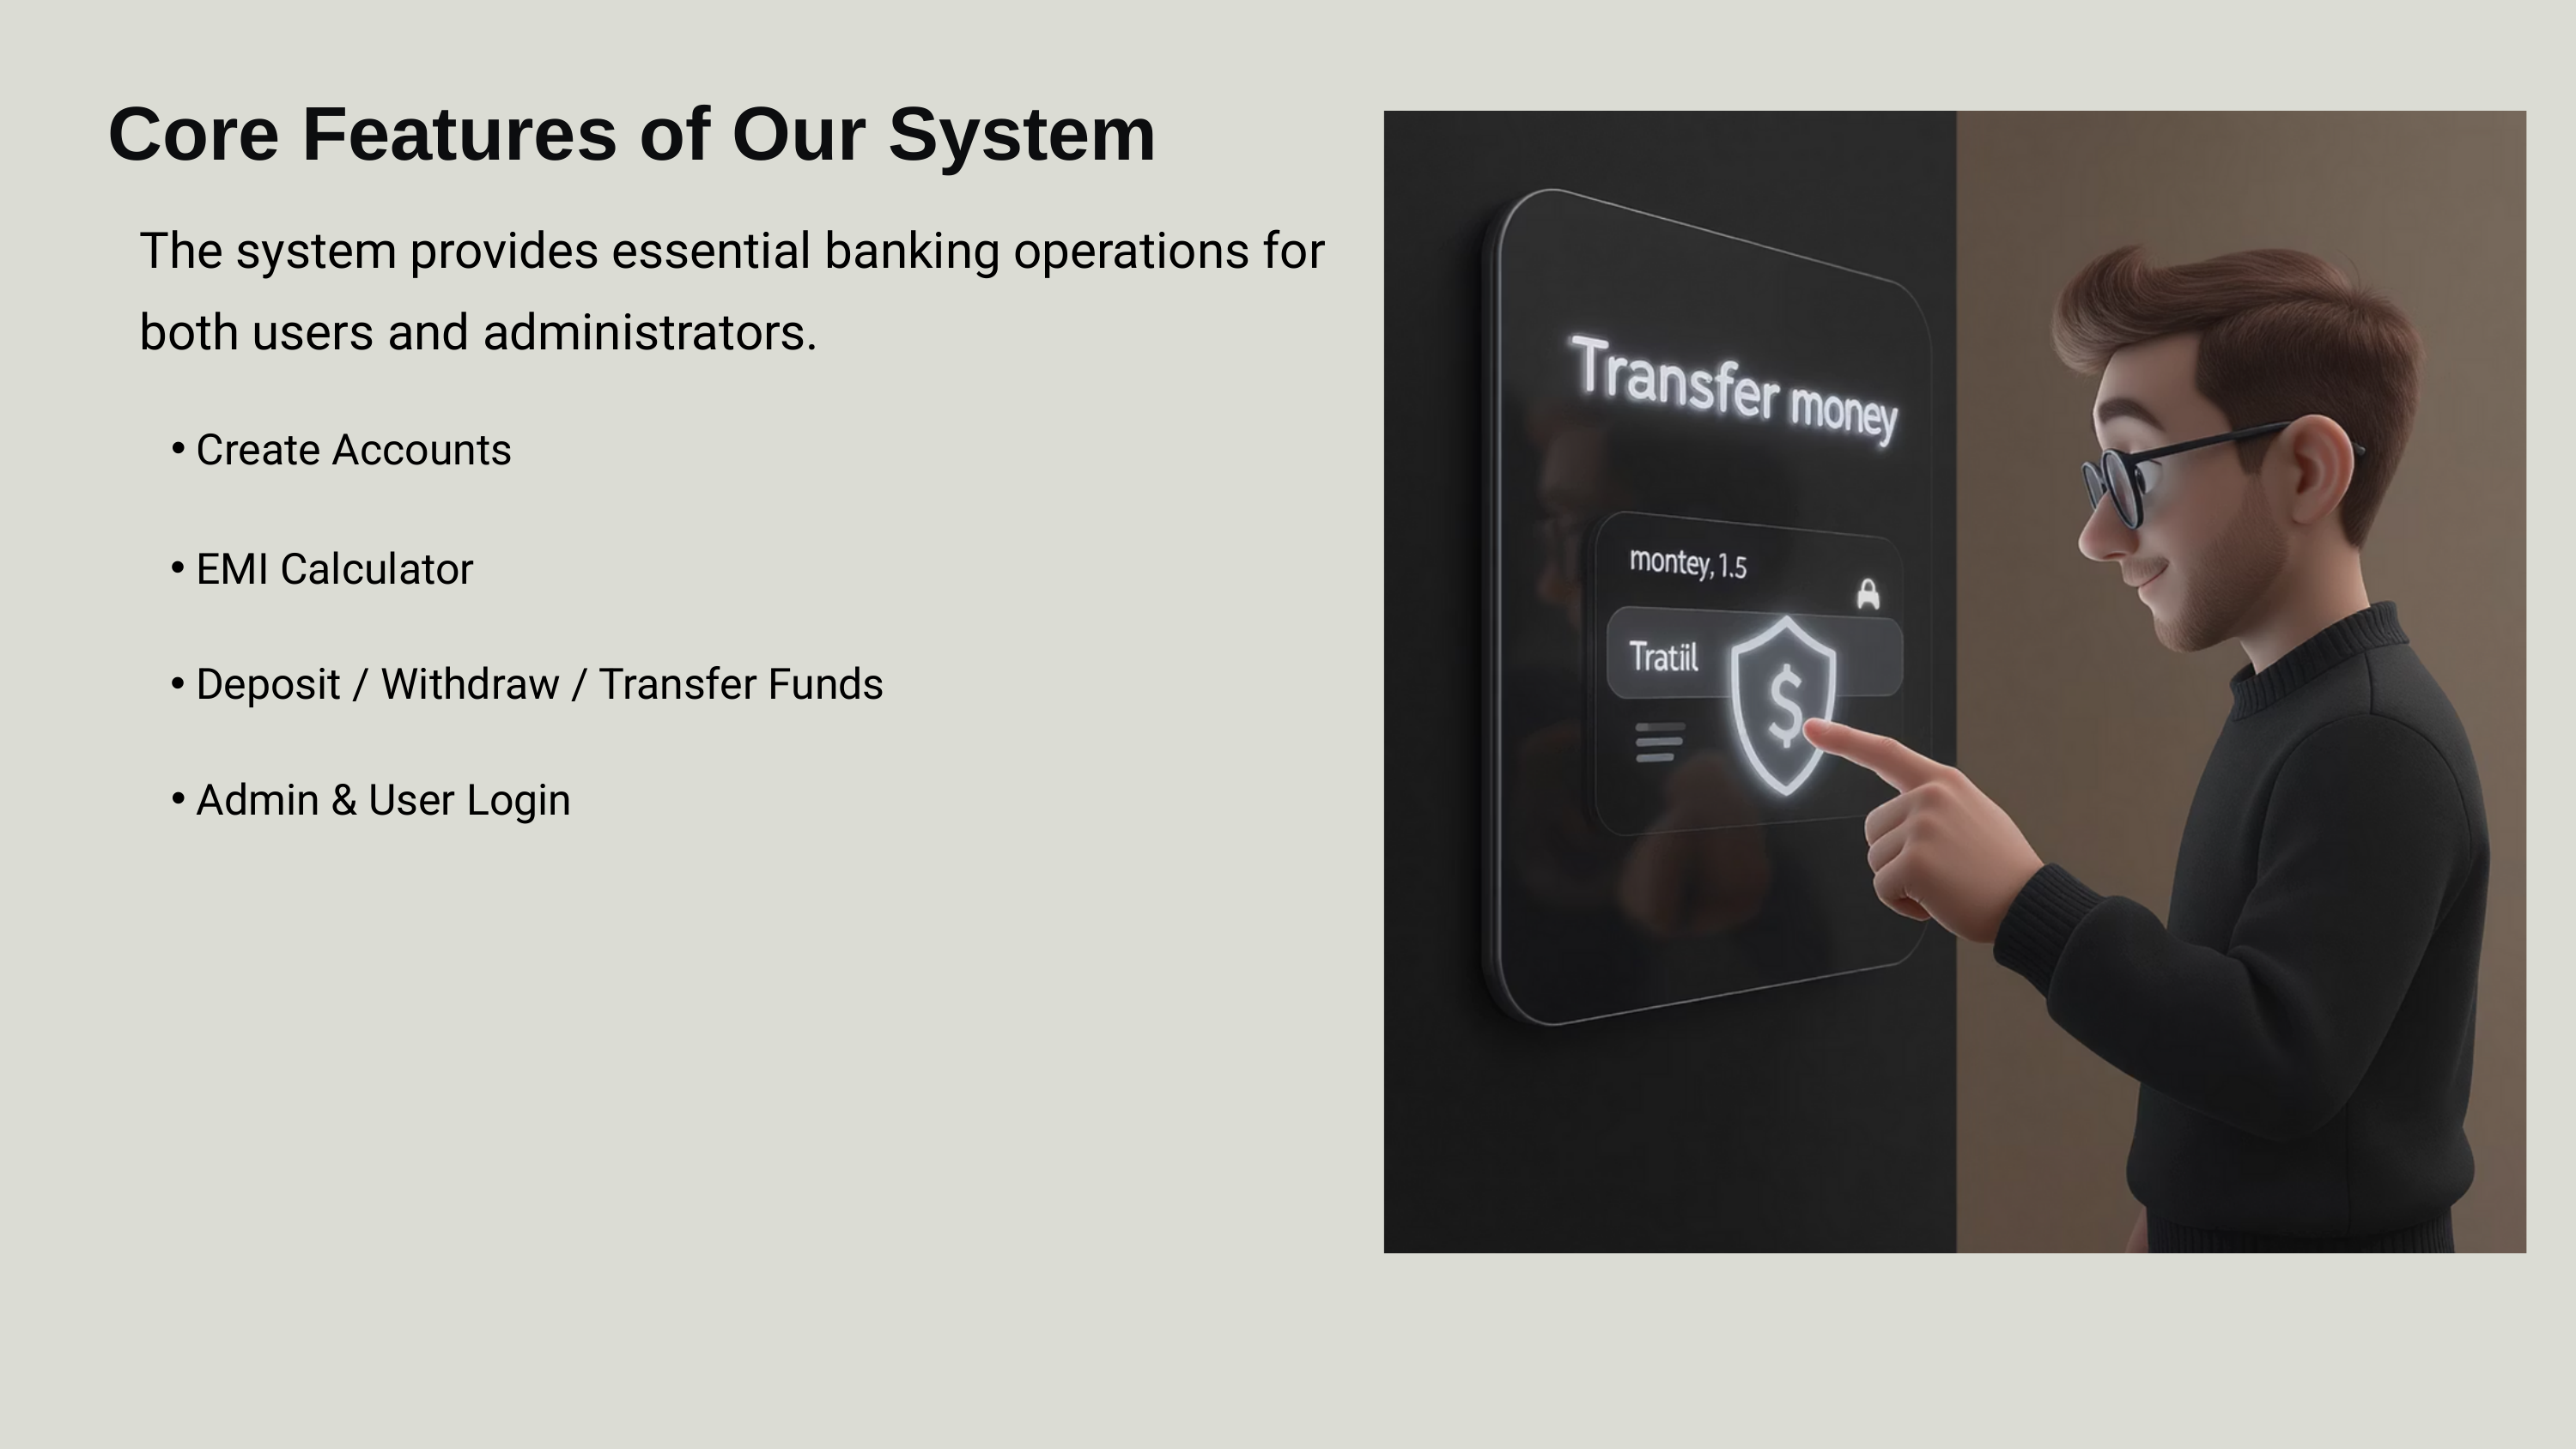

Core Features of Our System

The system provides essential banking operations for both users and administrators.
Create Accounts
EMI Calculator
Deposit / Withdraw / Transfer Funds
Admin & User Login